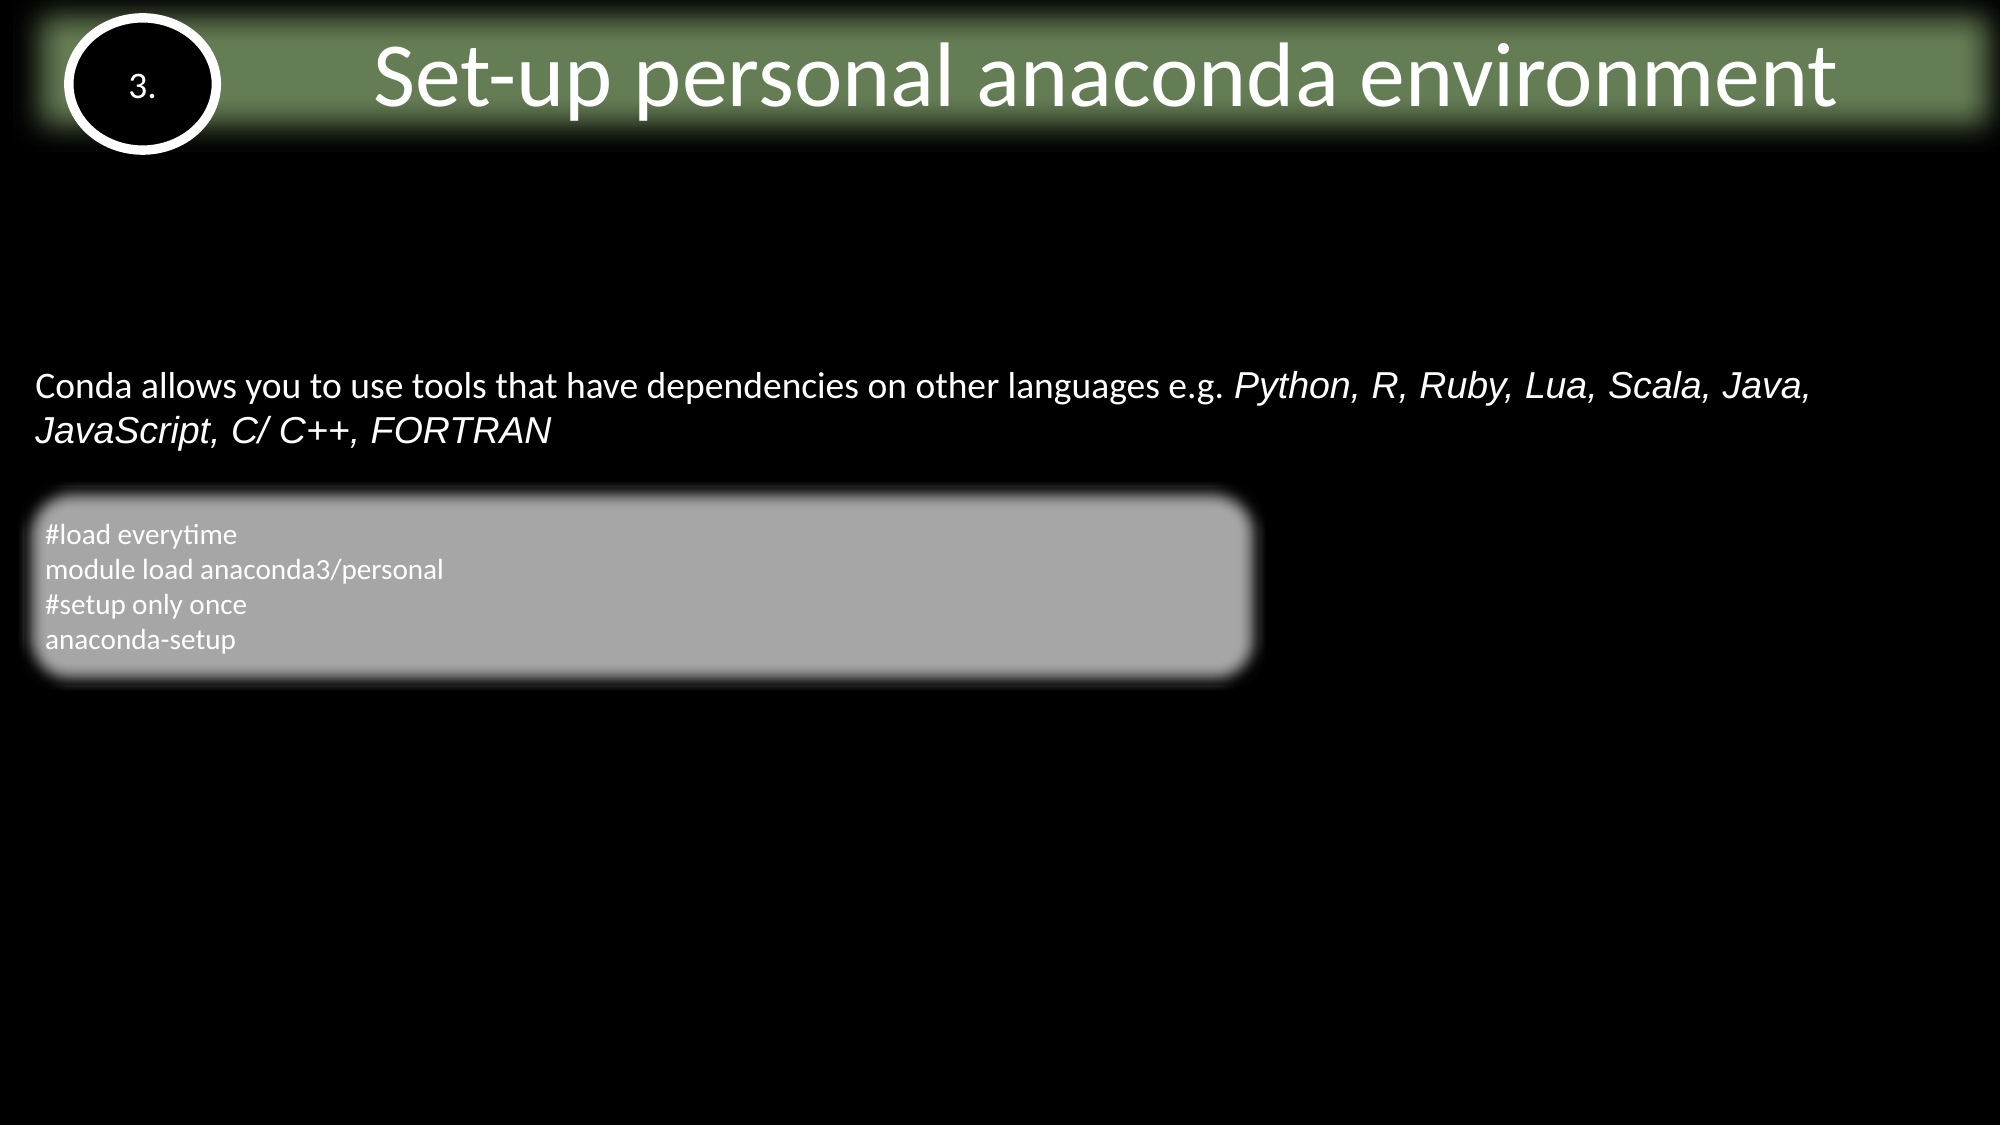

# Set-up personal anaconda environment

3.
Conda allows you to use tools that have dependencies on other languages e.g. Python, R, Ruby, Lua, Scala, Java, JavaScript, C/ C++, FORTRAN
#load everytime
module load anaconda3/personal
#setup only once
anaconda-setup